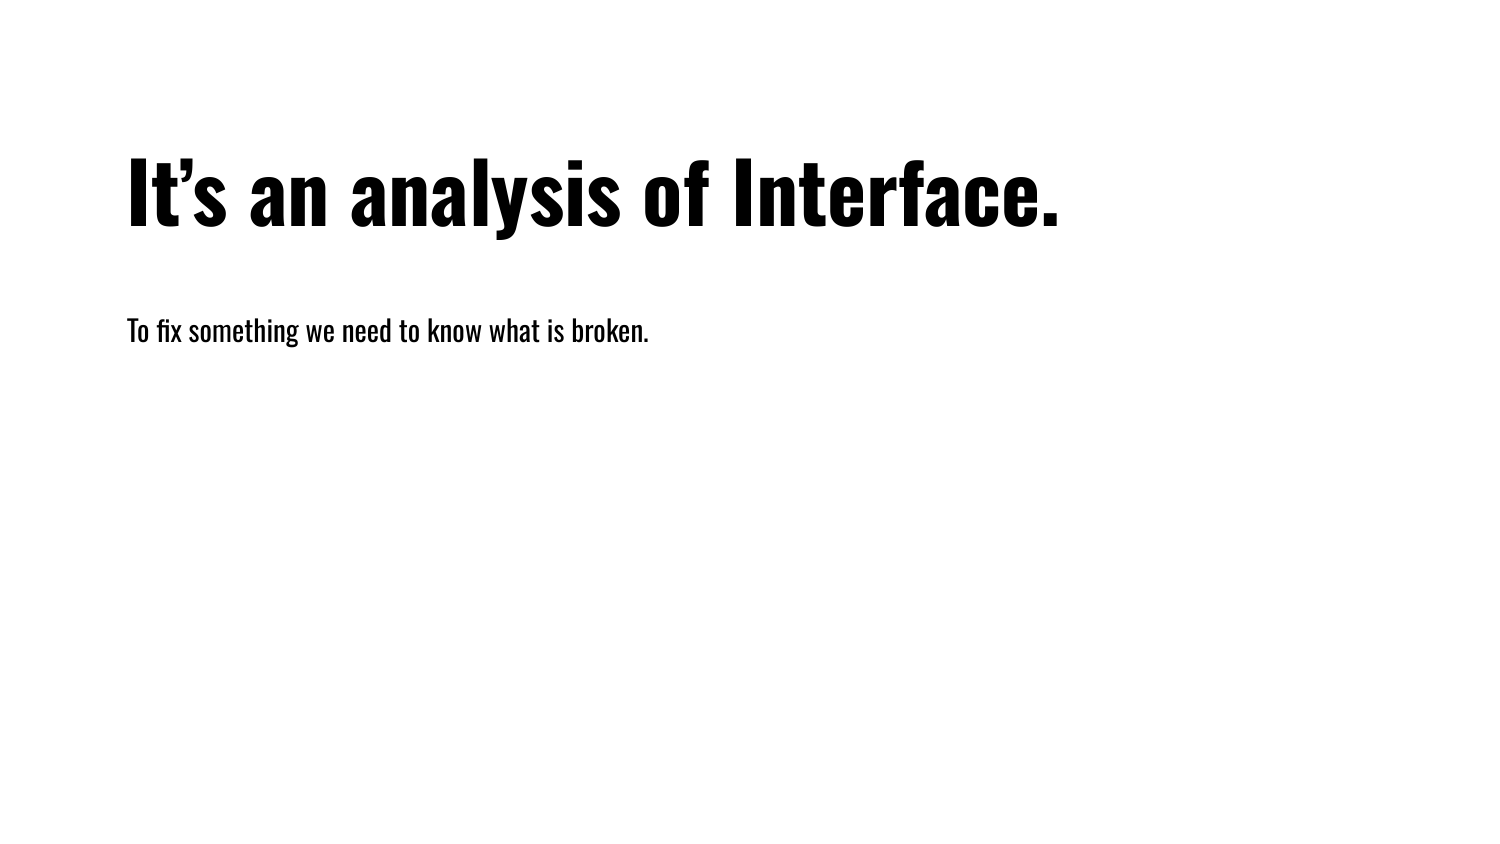

It’s an analysis of Interface.

To fix something we need to know what is broken.